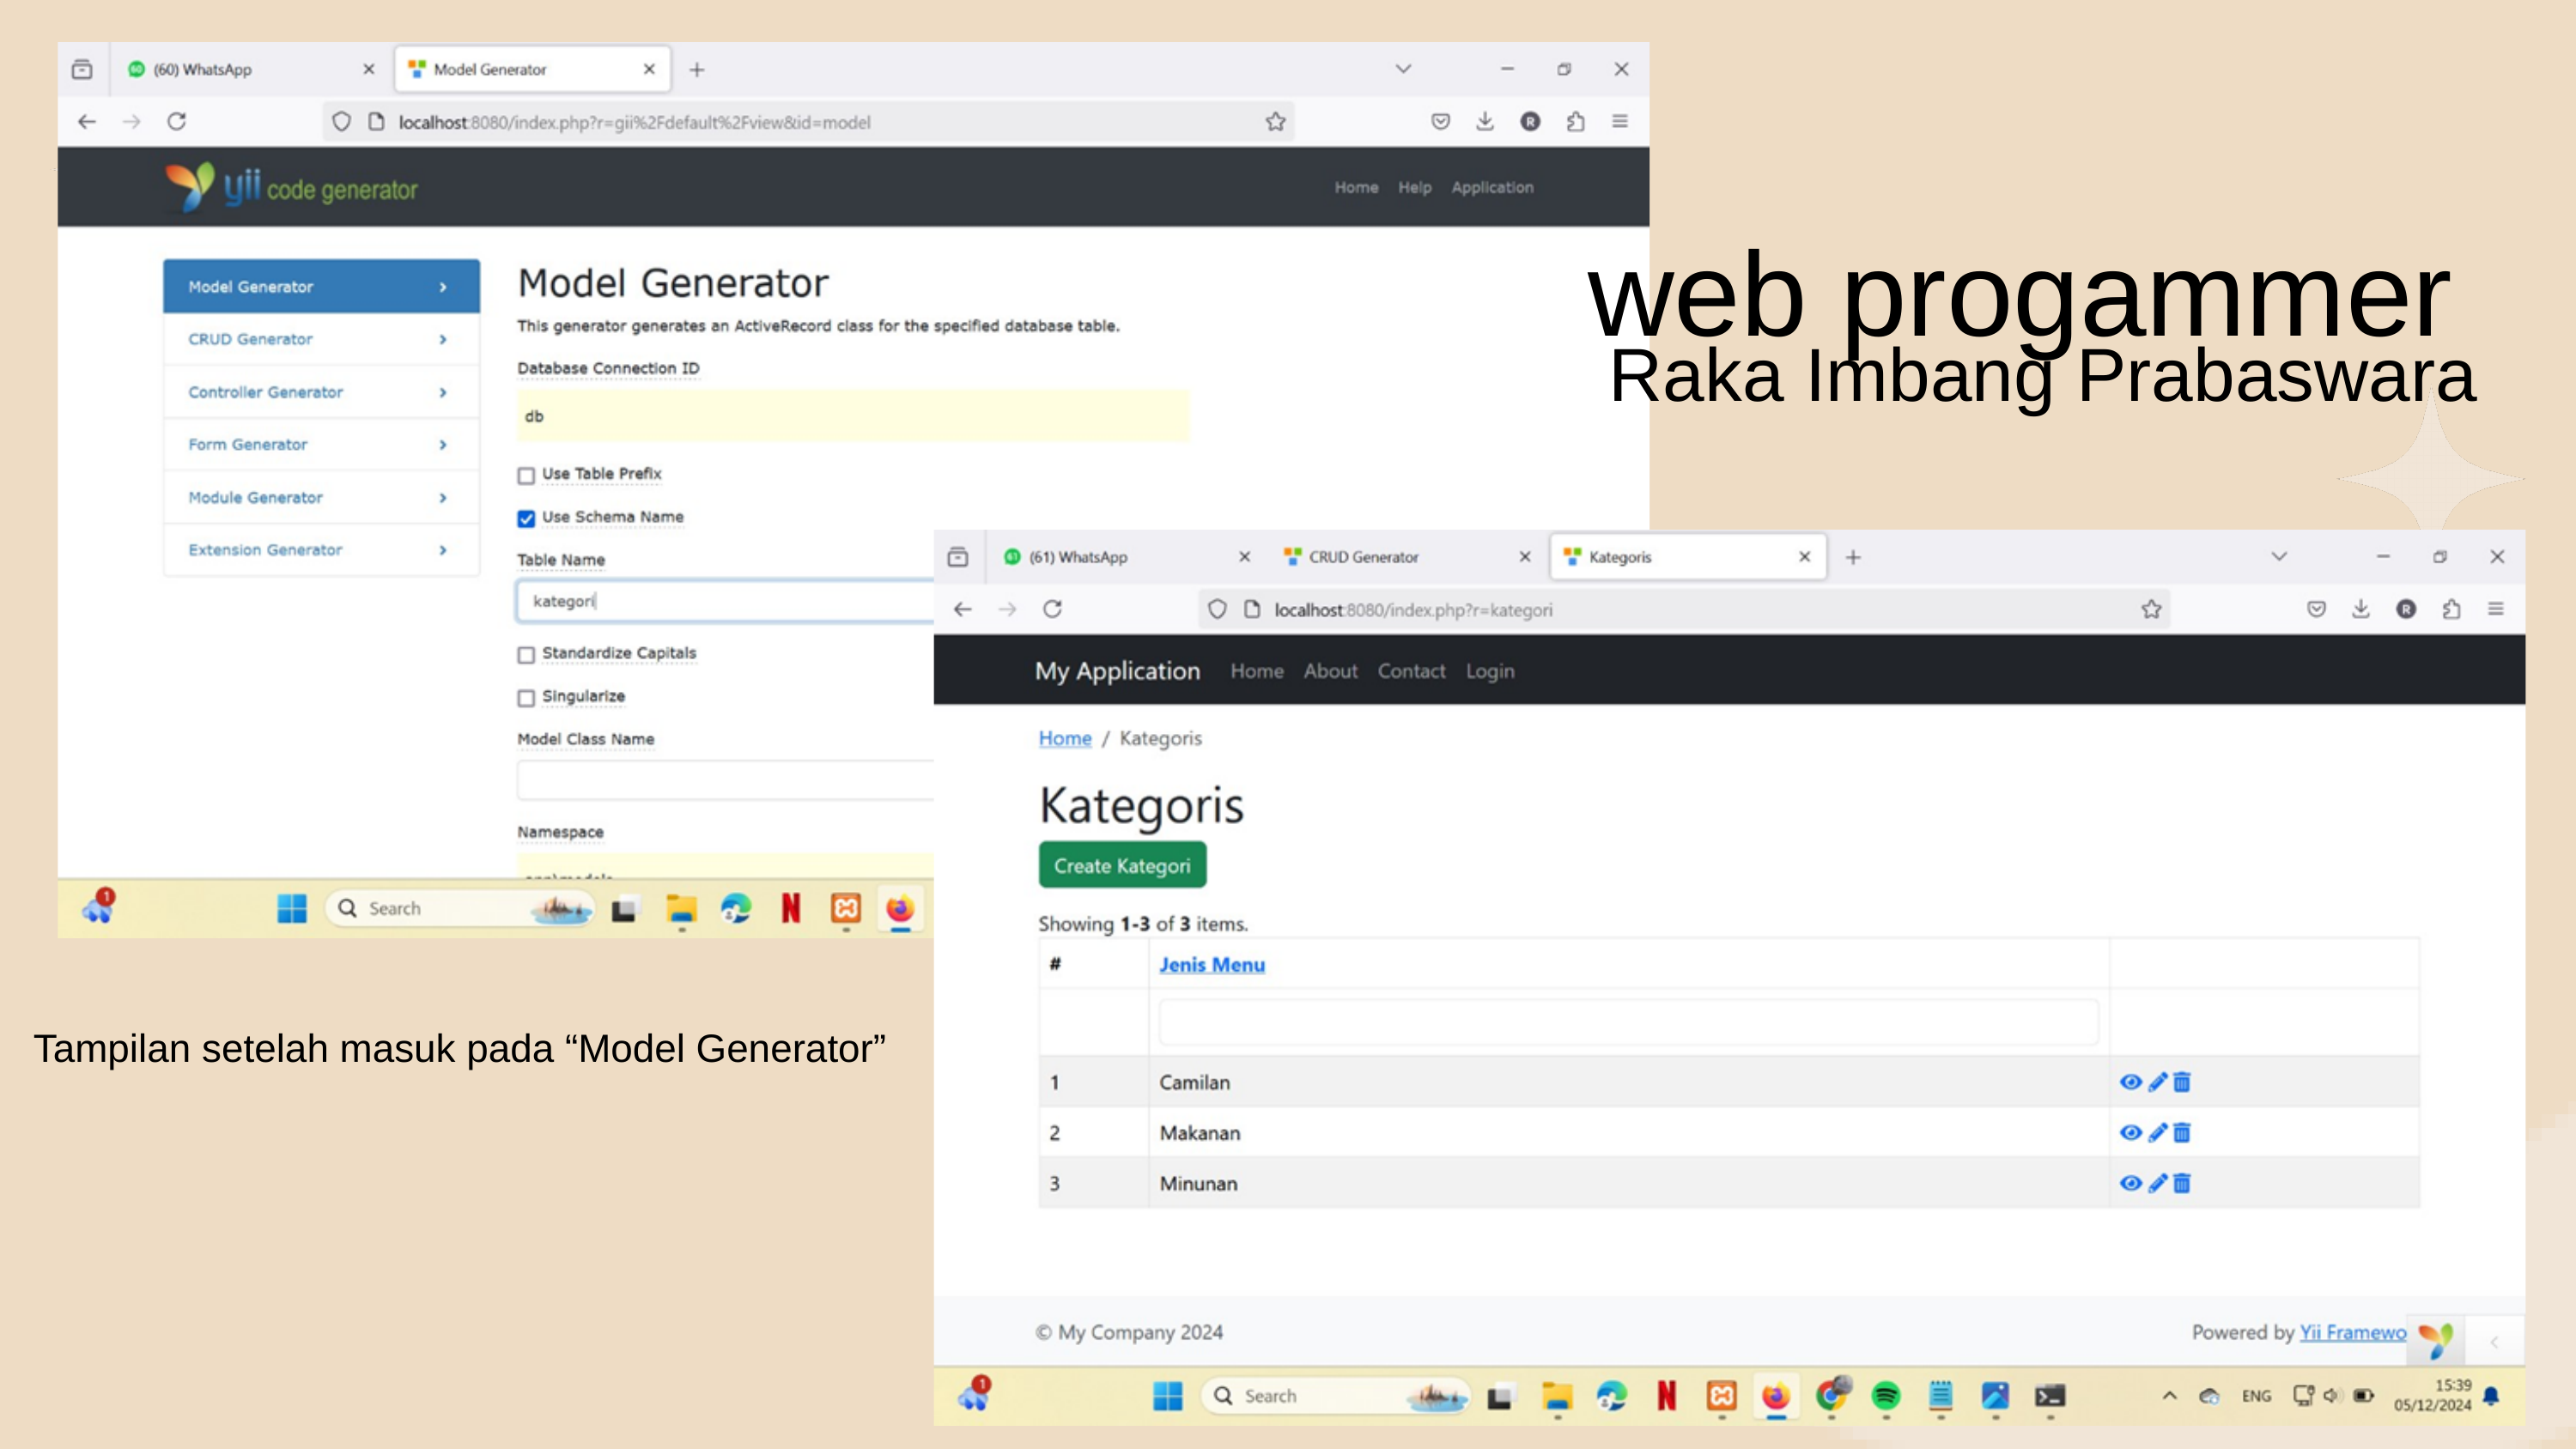

web progammer

Raka Imbang Prabaswara

Tampilan setelah masuk pada “Model Generator”